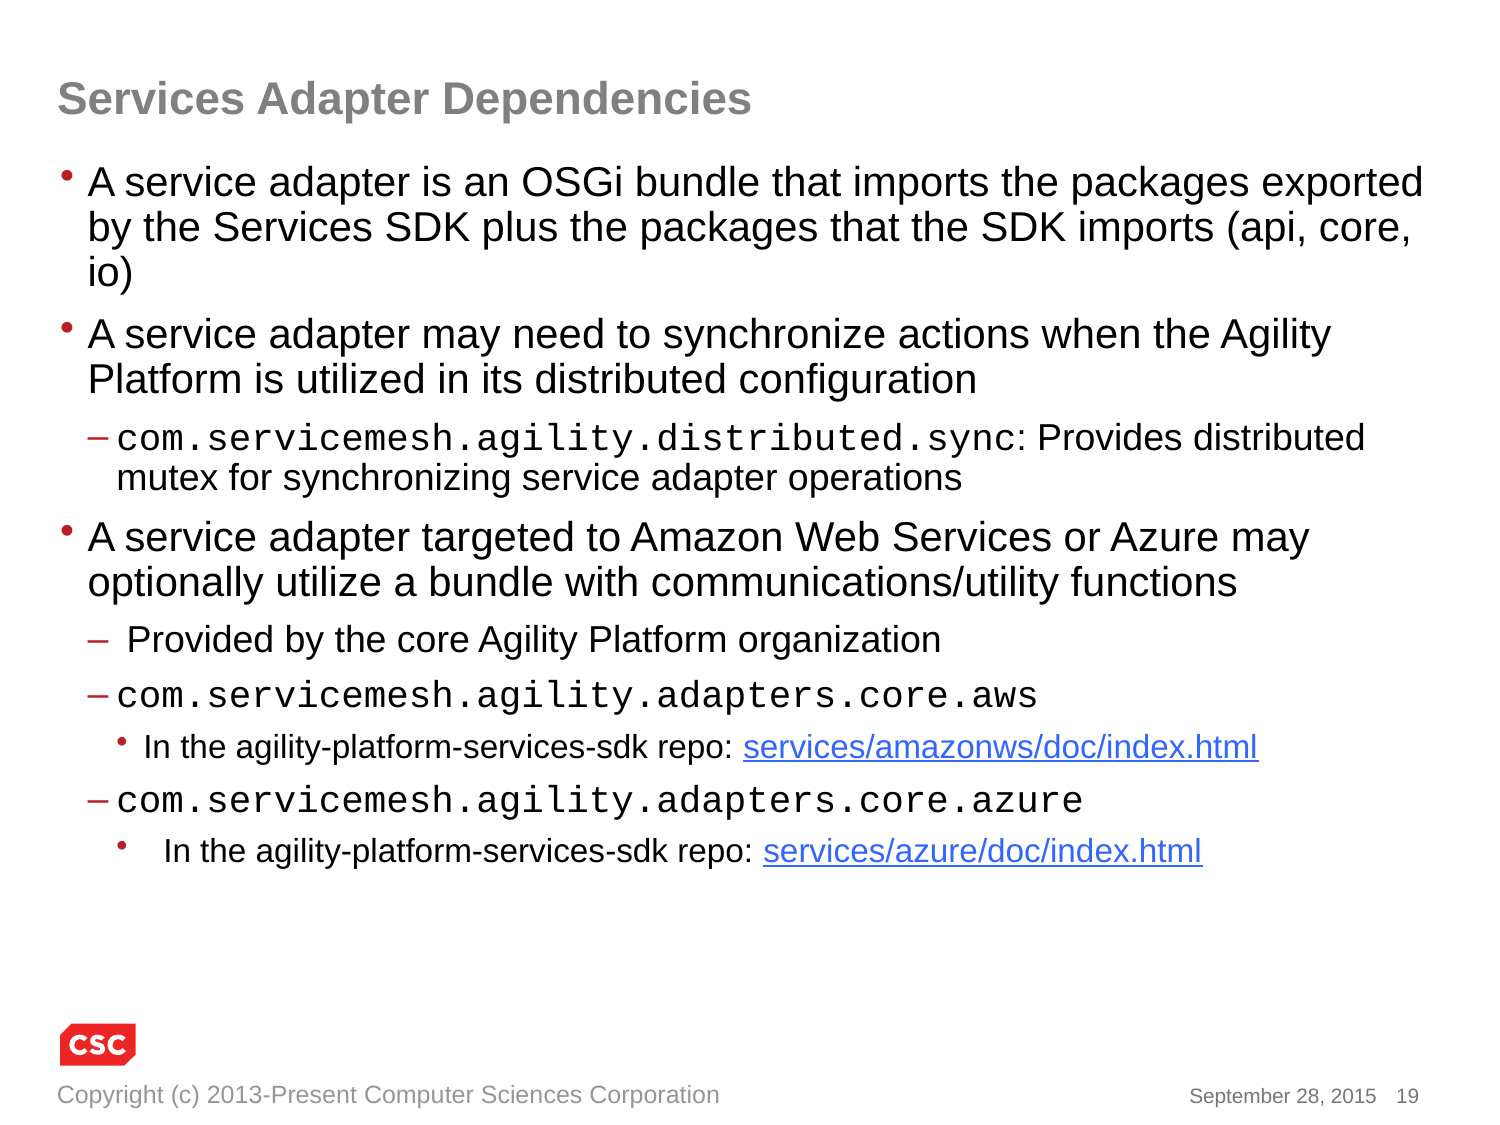

# Services Adapter Dependencies
A service adapter is an OSGi bundle that imports the packages exported by the Services SDK plus the packages that the SDK imports (api, core, io)
A service adapter may need to synchronize actions when the Agility Platform is utilized in its distributed configuration
com.servicemesh.agility.distributed.sync: Provides distributed mutex for synchronizing service adapter operations
A service adapter targeted to Amazon Web Services or Azure may optionally utilize a bundle with communications/utility functions
 Provided by the core Agility Platform organization
com.servicemesh.agility.adapters.core.aws
In the agility-platform-services-sdk repo: services/amazonws/doc/index.html
com.servicemesh.agility.adapters.core.azure
 In the agility-platform-services-sdk repo: services/azure/doc/index.html